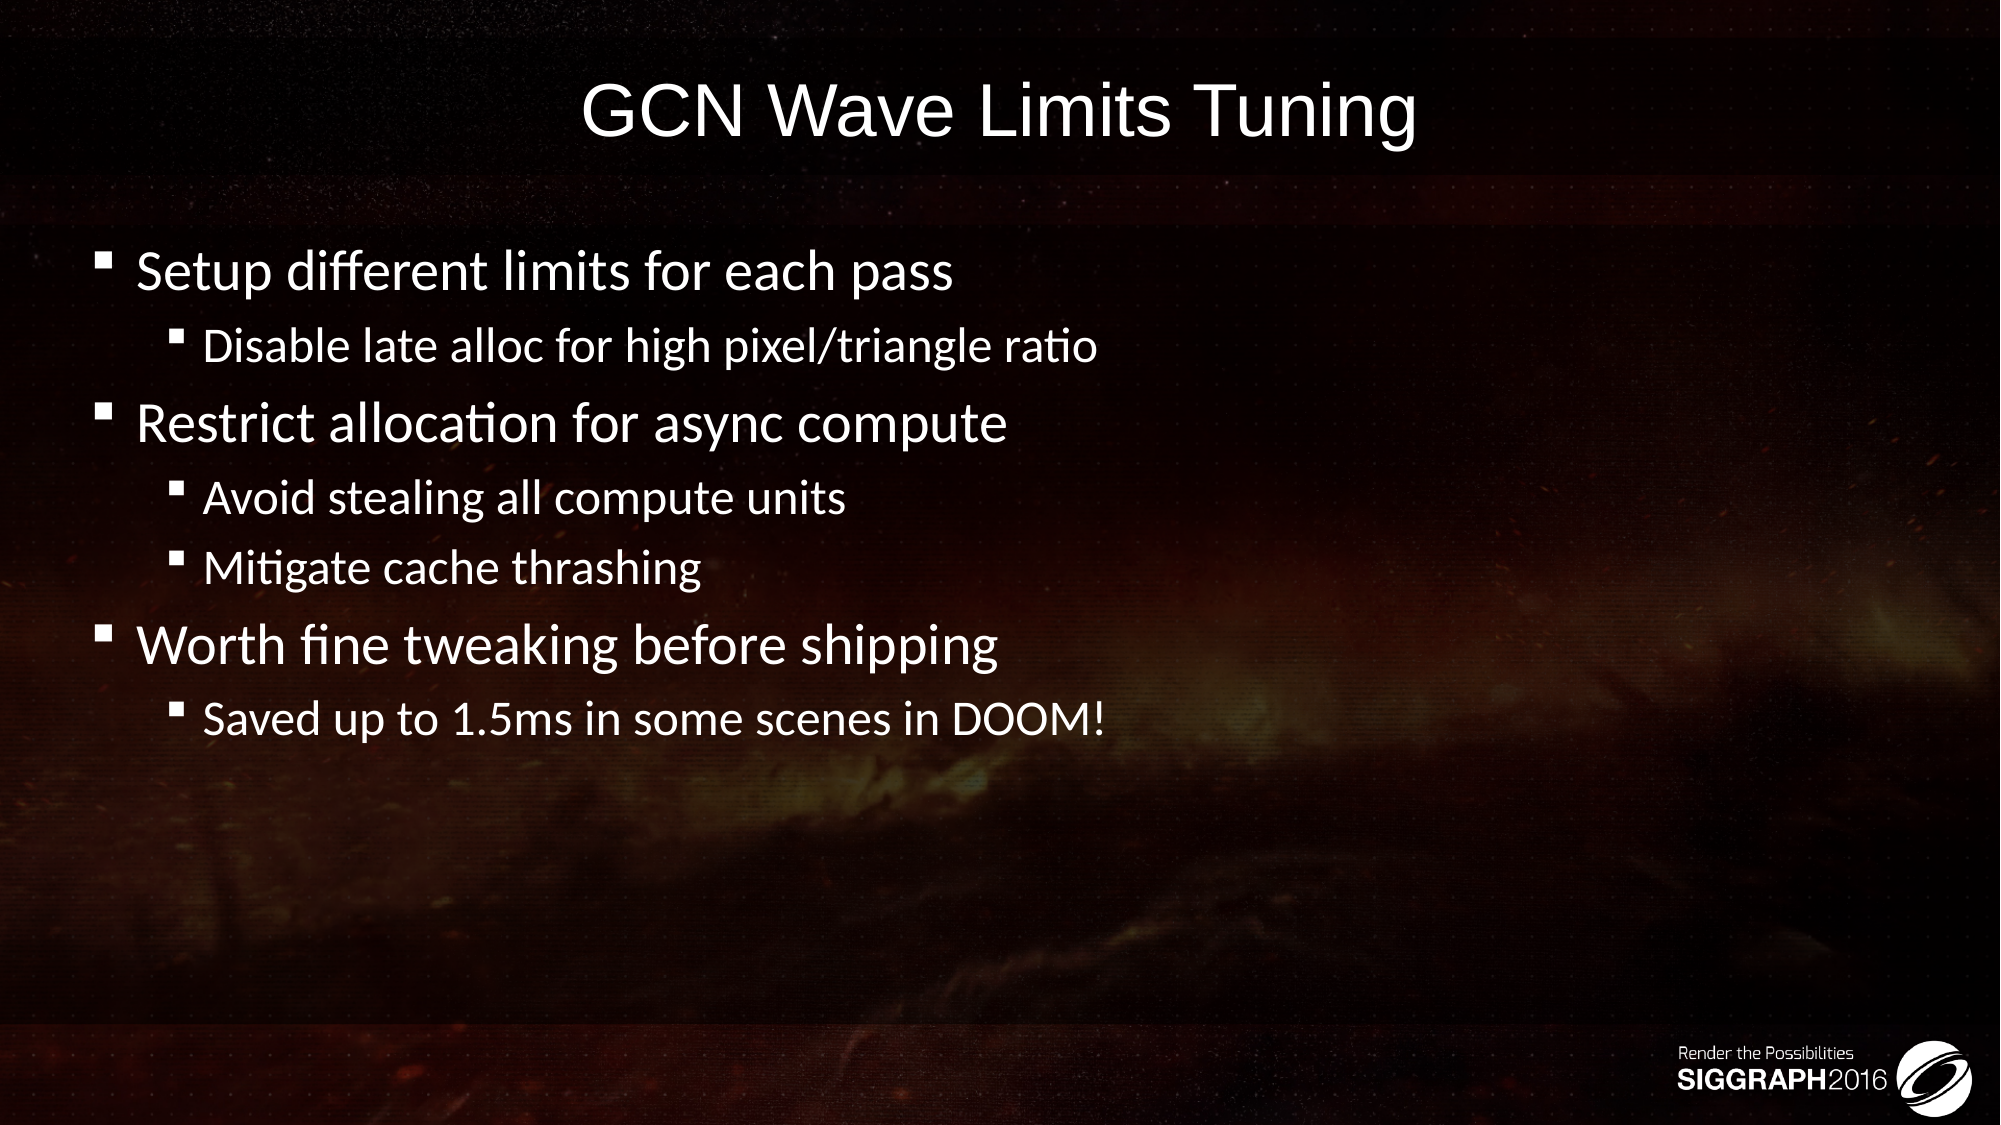

# GCN Wave Limits Tuning
Setup different limits for each pass
Disable late alloc for high pixel/triangle ratio
Restrict allocation for async compute
Avoid stealing all compute units
Mitigate cache thrashing
Worth fine tweaking before shipping
Saved up to 1.5ms in some scenes in DOOM!